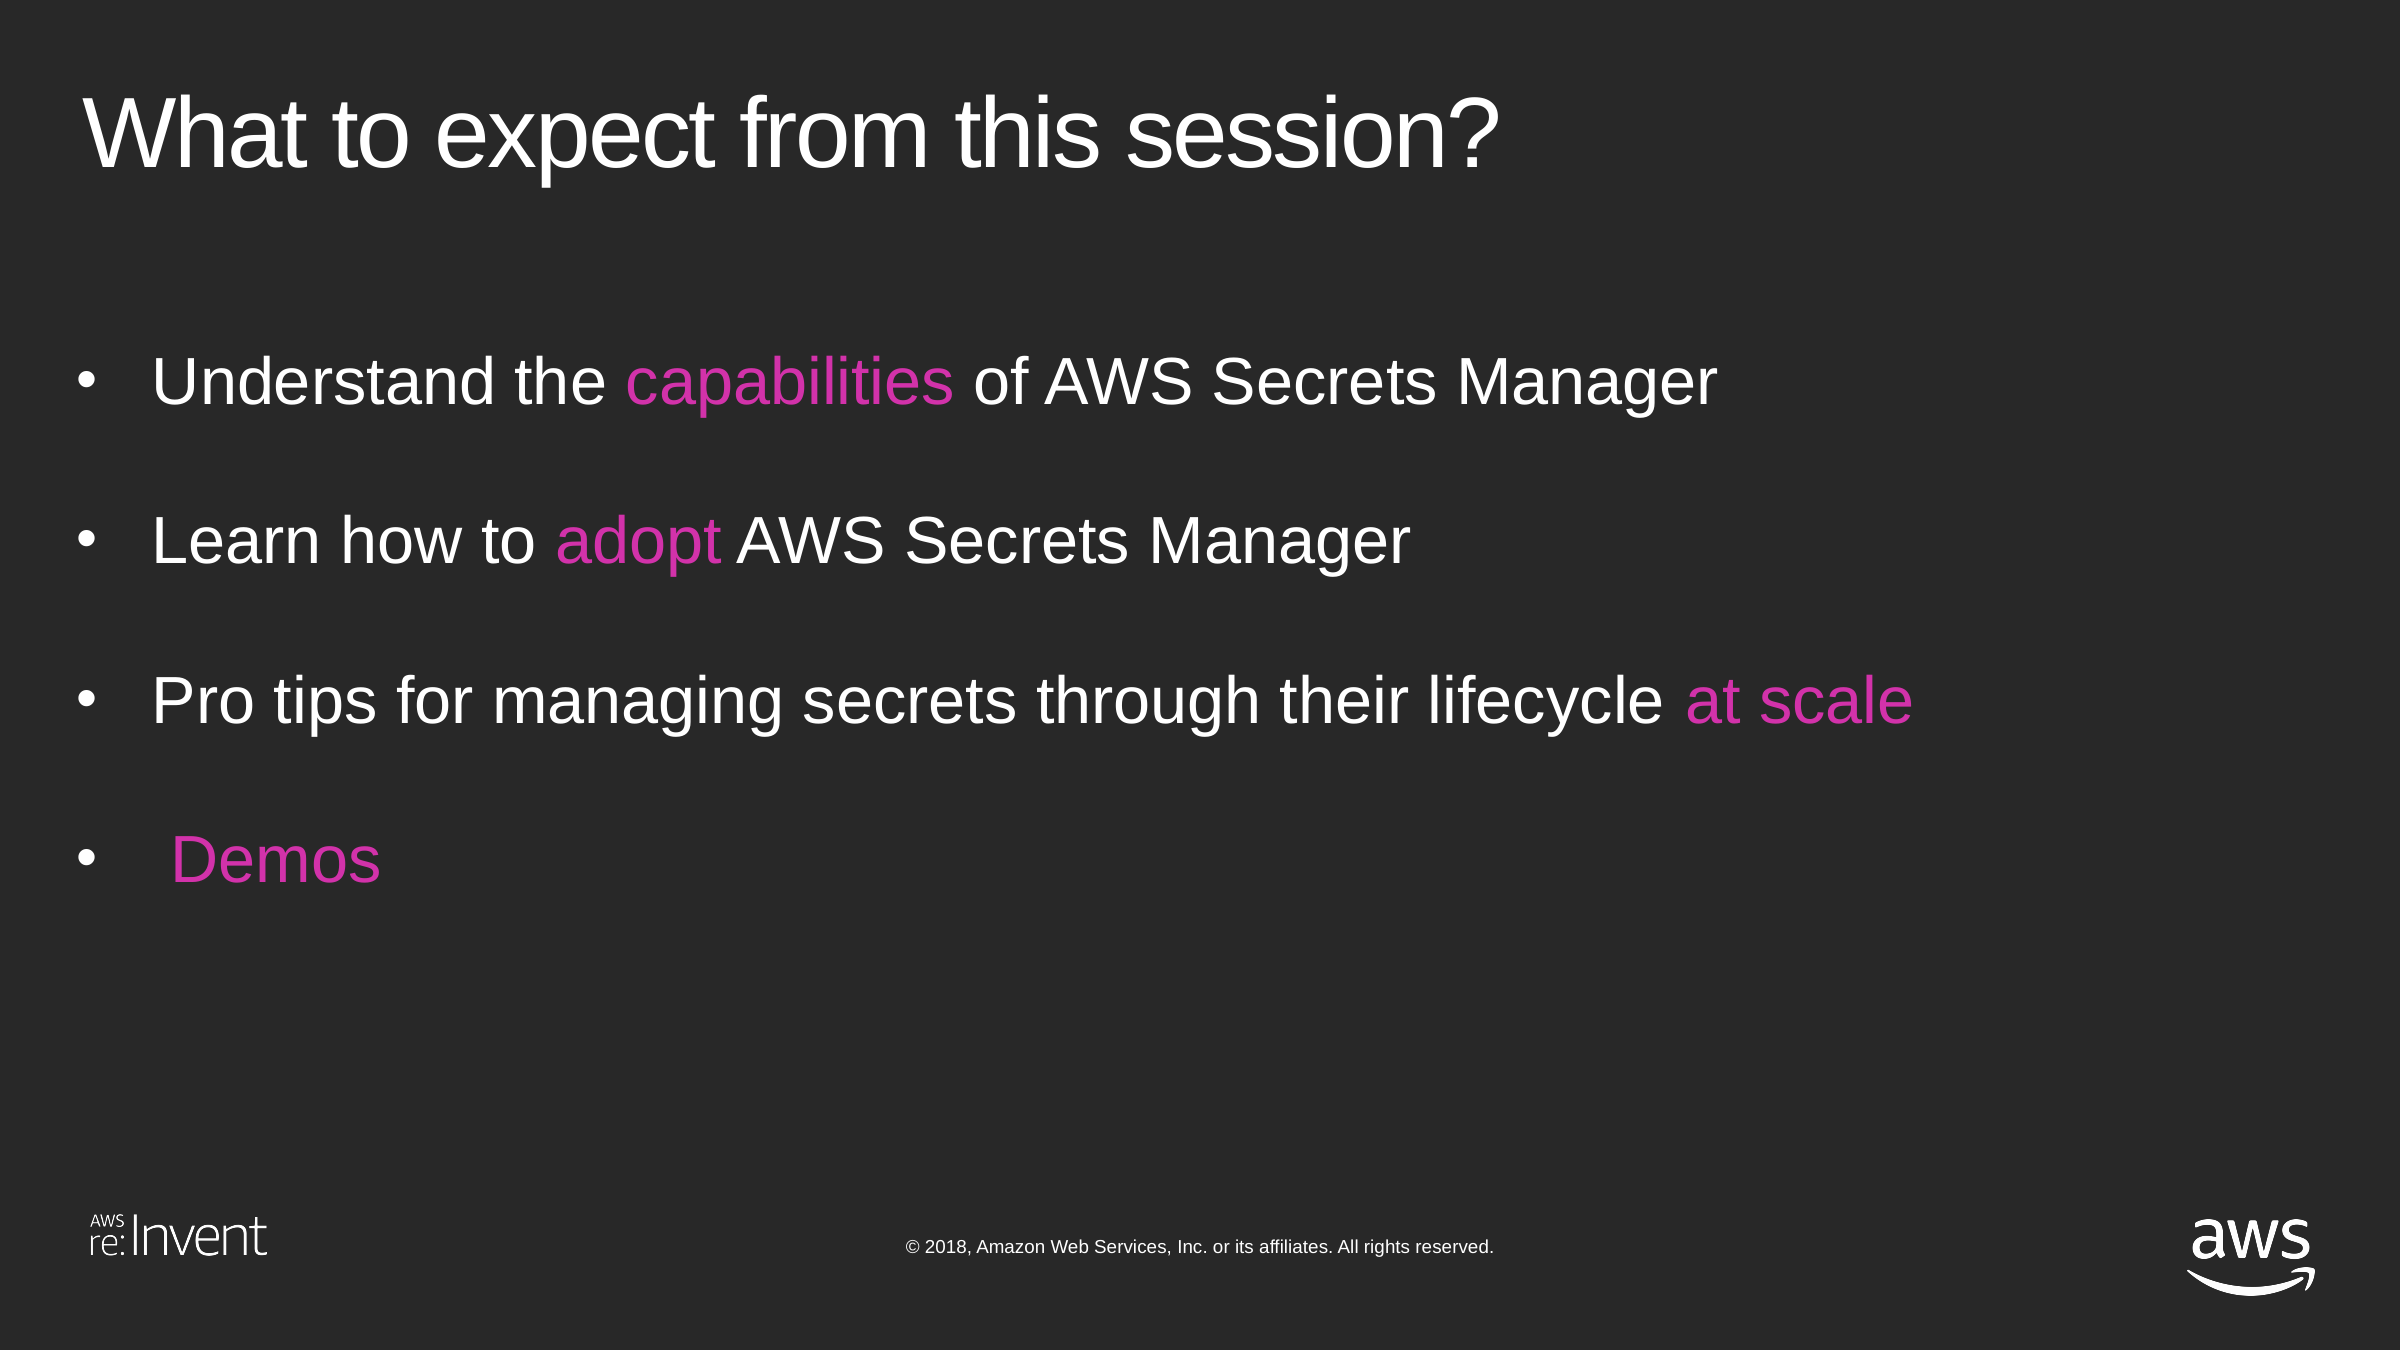

# What to expect from this session?
Understand the capabilities of AWS Secrets Manager
Learn how to adopt AWS Secrets Manager
Pro tips for managing secrets through their lifecycle at scale
 Demos